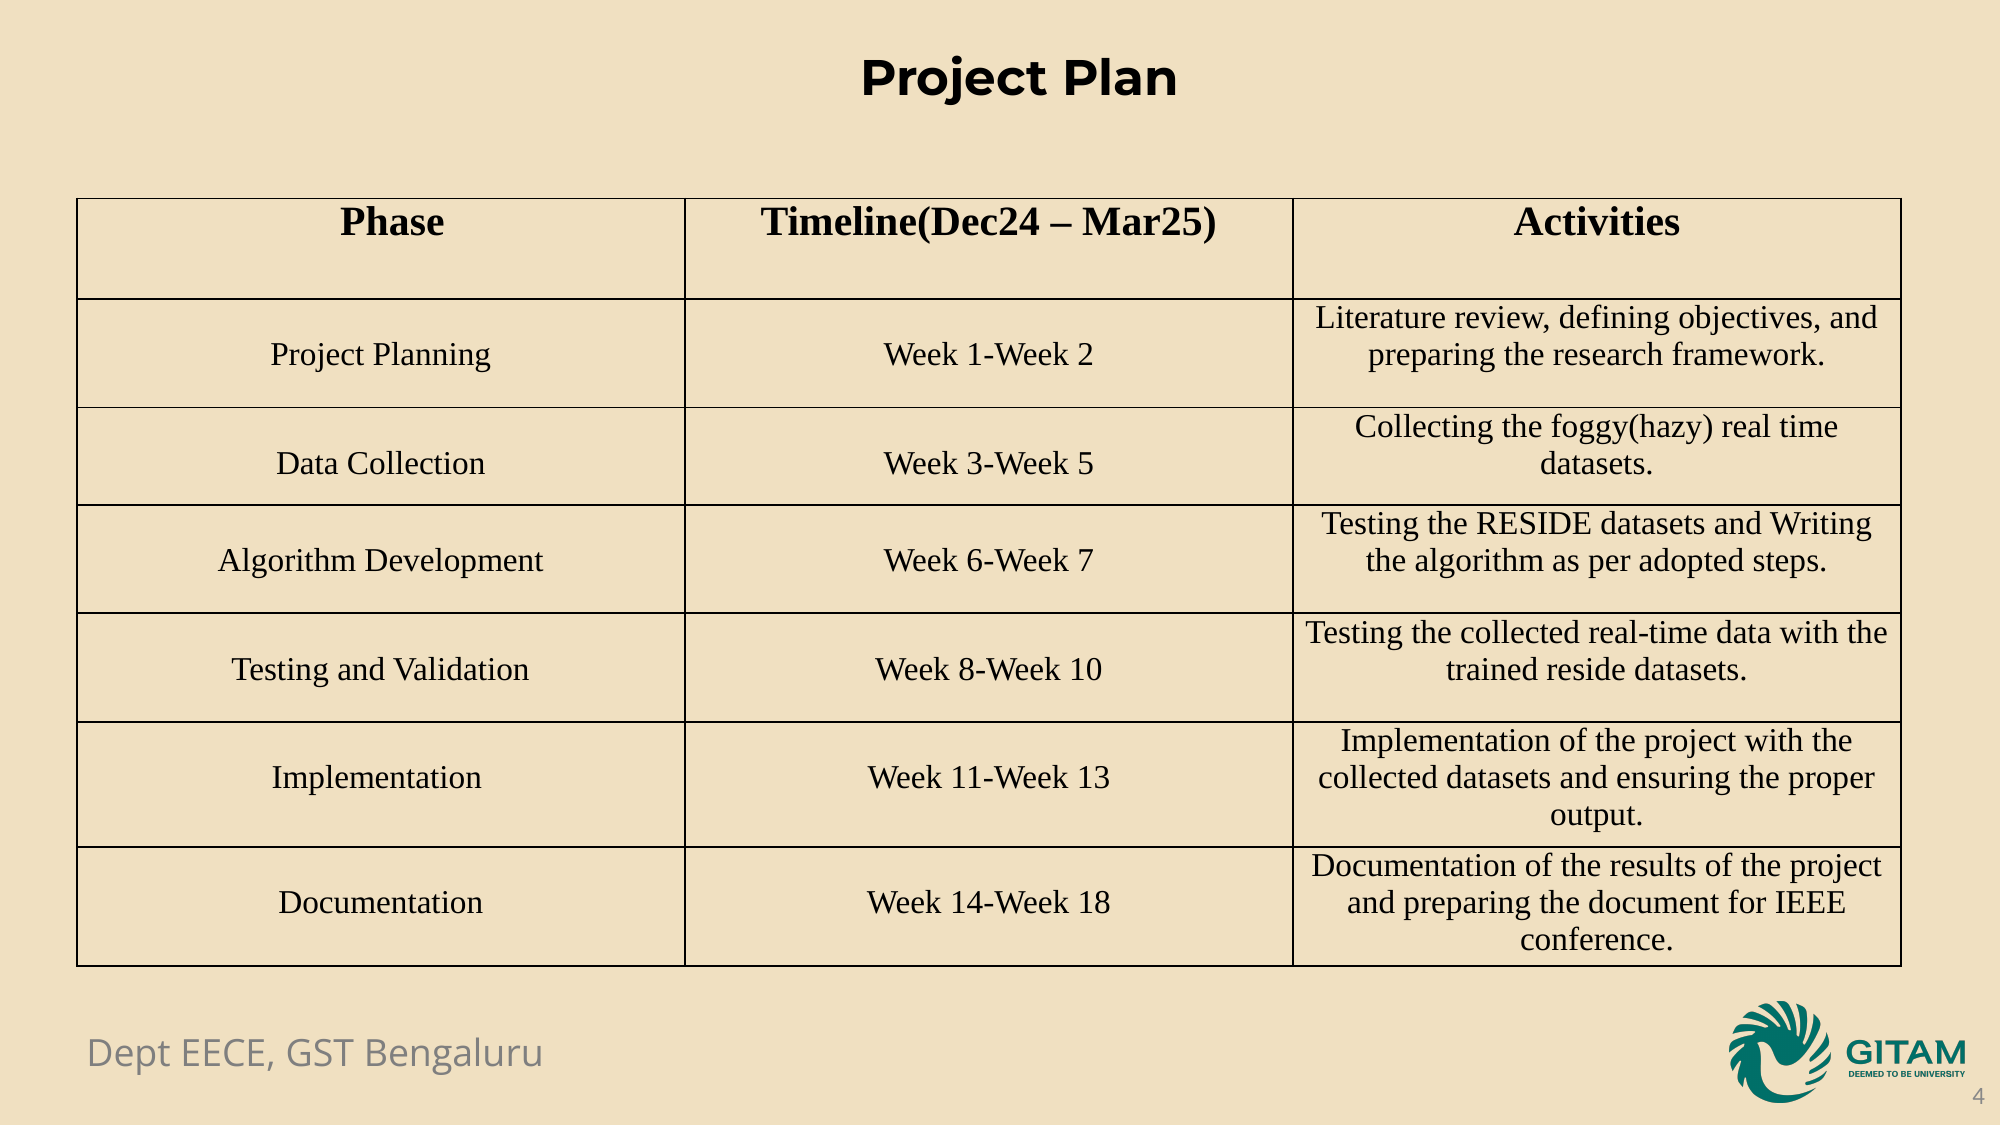

Project Plan

| Phase | Timeline(Dec24 – Mar25) | Activities |
| --- | --- | --- |
| Project Planning | Week 1-Week 2 | Literature review, defining objectives, and preparing the research framework. |
| Data Collection | Week 3-Week 5 | Collecting the foggy(hazy) real time datasets. |
| Algorithm Development | Week 6-Week 7 | Testing the RESIDE datasets and Writing the algorithm as per adopted steps. |
| Testing and Validation | Week 8-Week 10 | Testing the collected real-time data with the trained reside datasets. |
| Implementation | Week 11-Week 13 | Implementation of the project with the collected datasets and ensuring the proper output. |
| Documentation | Week 14-Week 18 | Documentation of the results of the project and preparing the document for IEEE conference. |
4